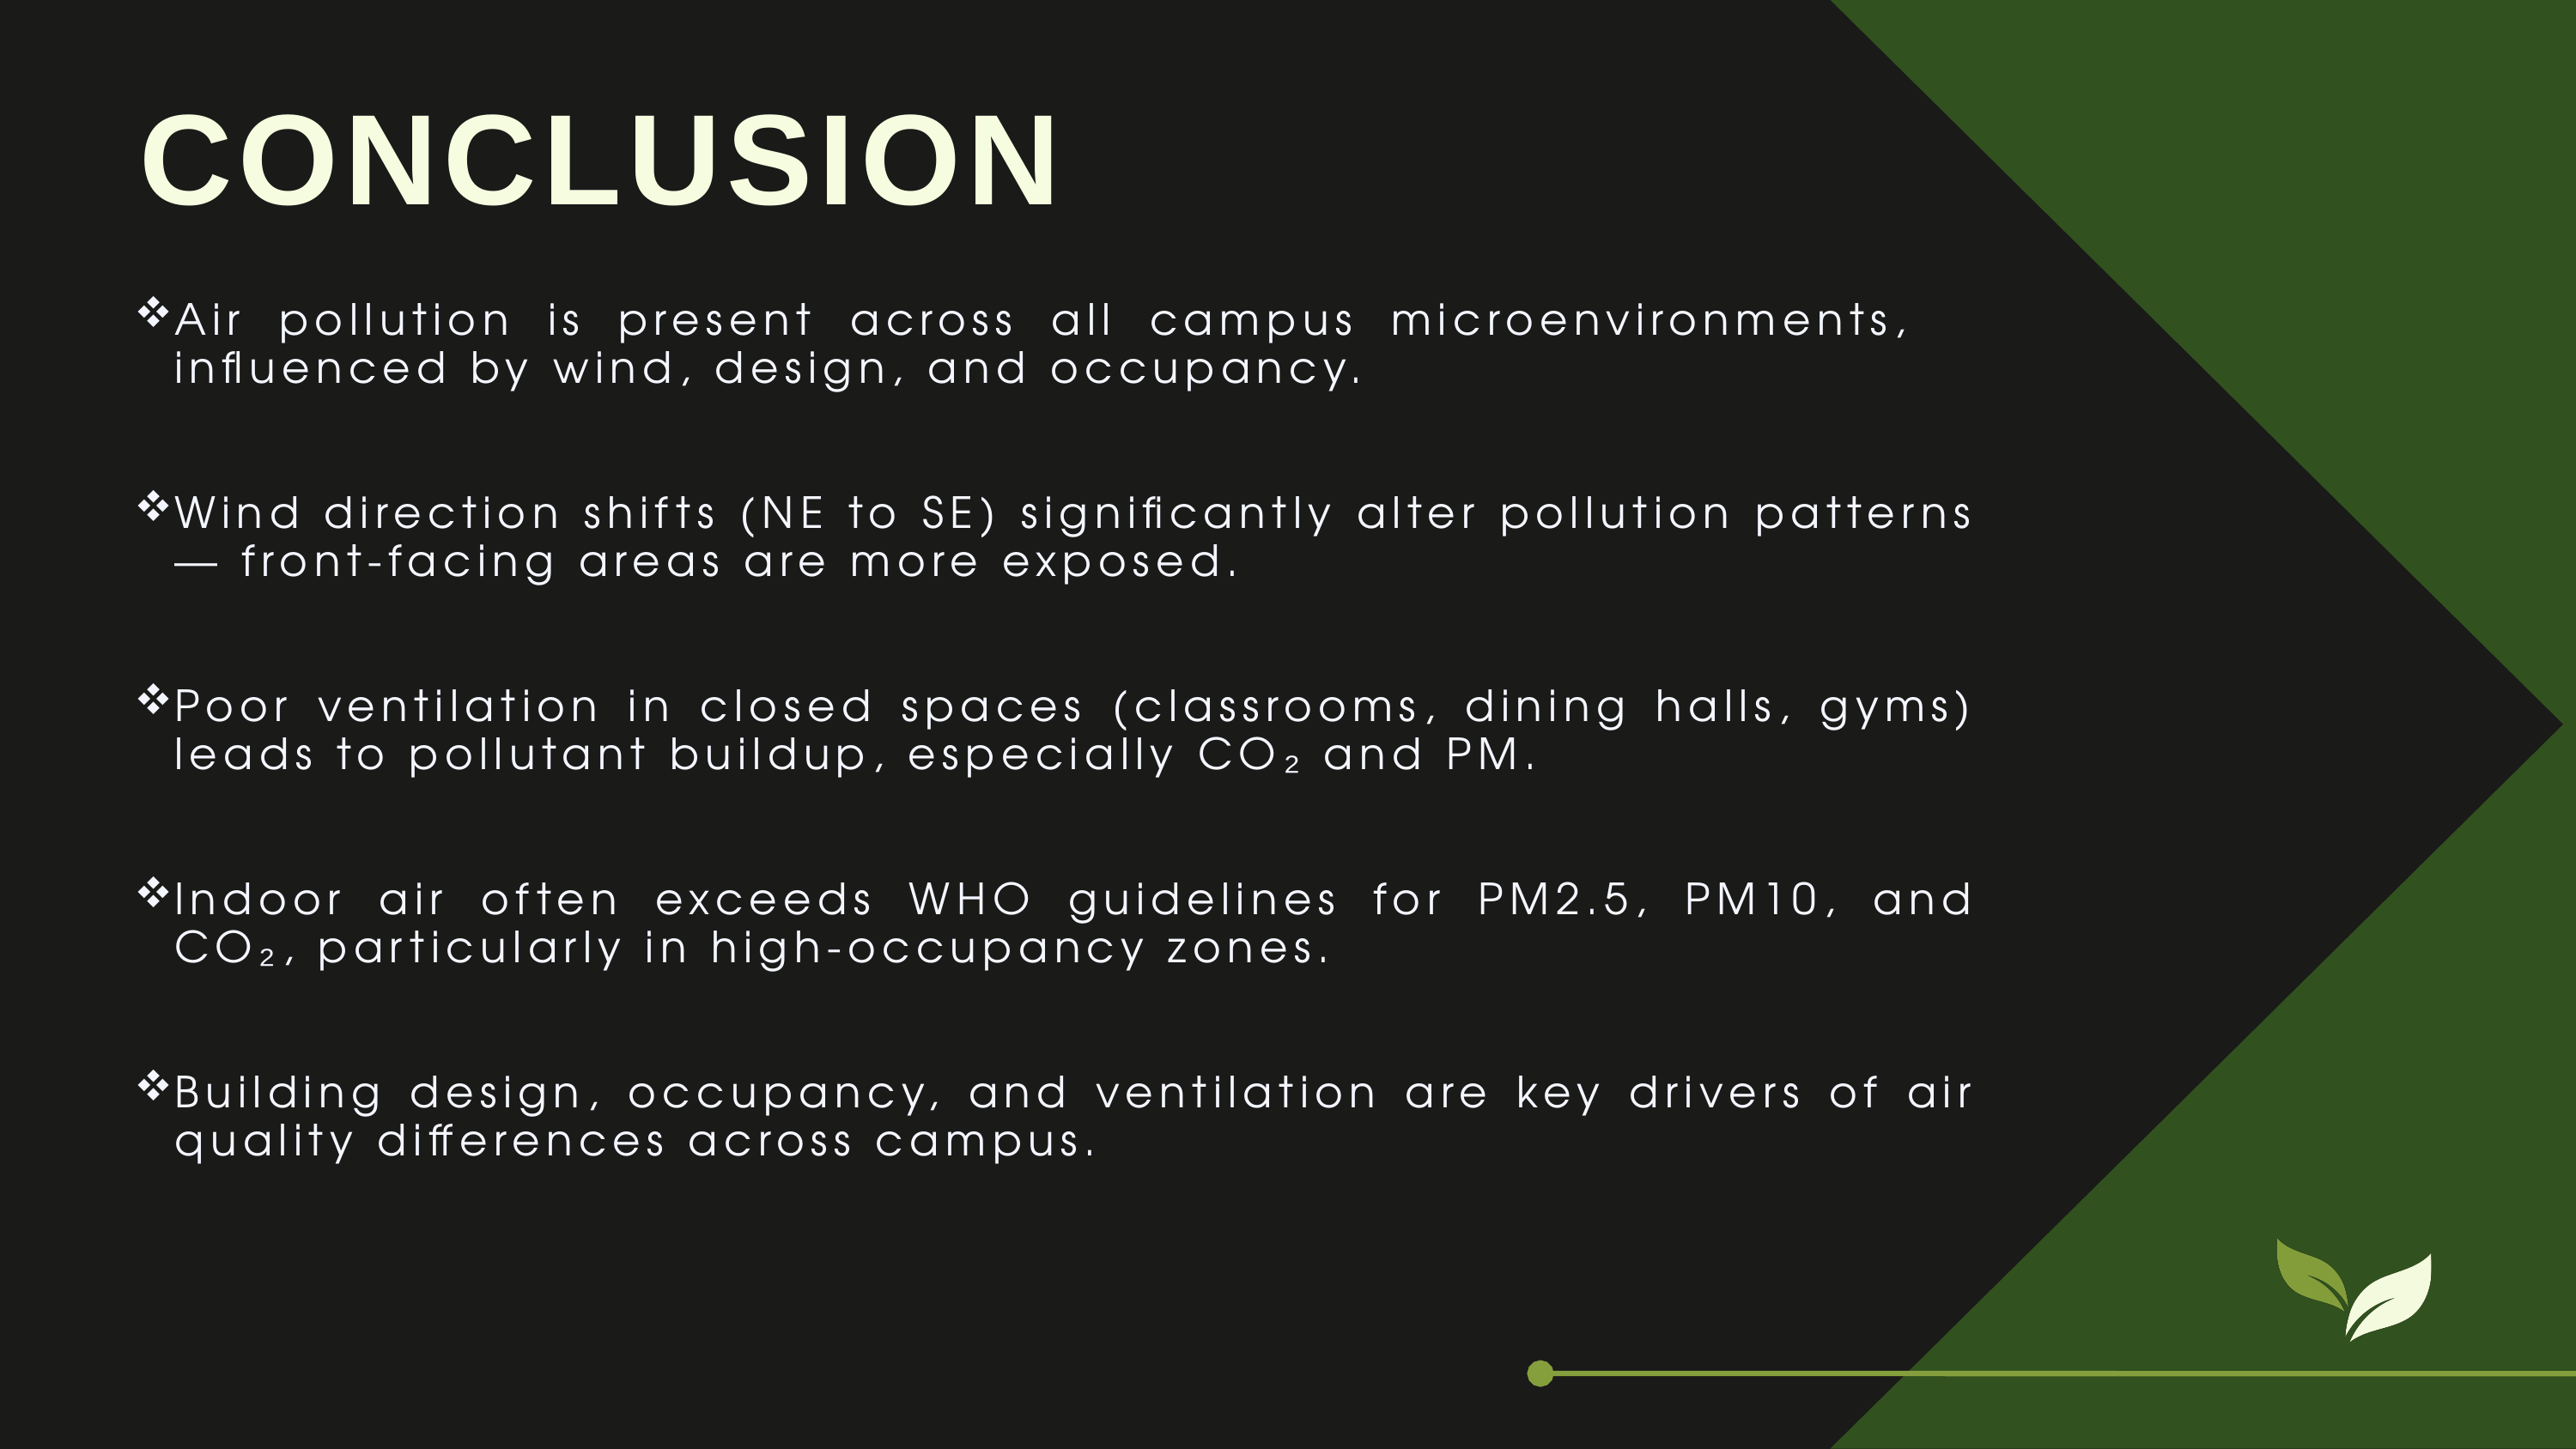

CONCLUSION
Air pollution is present across all campus microenvironments,   influenced by wind, design, and occupancy.

Wind direction shifts (NE to SE) significantly alter pollution patterns — front-facing areas are more exposed.

Poor ventilation in closed spaces (classrooms, dining halls, gyms) leads to pollutant buildup, especially CO₂ and PM.

Indoor air often exceeds WHO guidelines for PM2.5, PM10, and CO₂, particularly in high-occupancy zones.

Building design, occupancy, and ventilation are key drivers of air quality differences across campus.